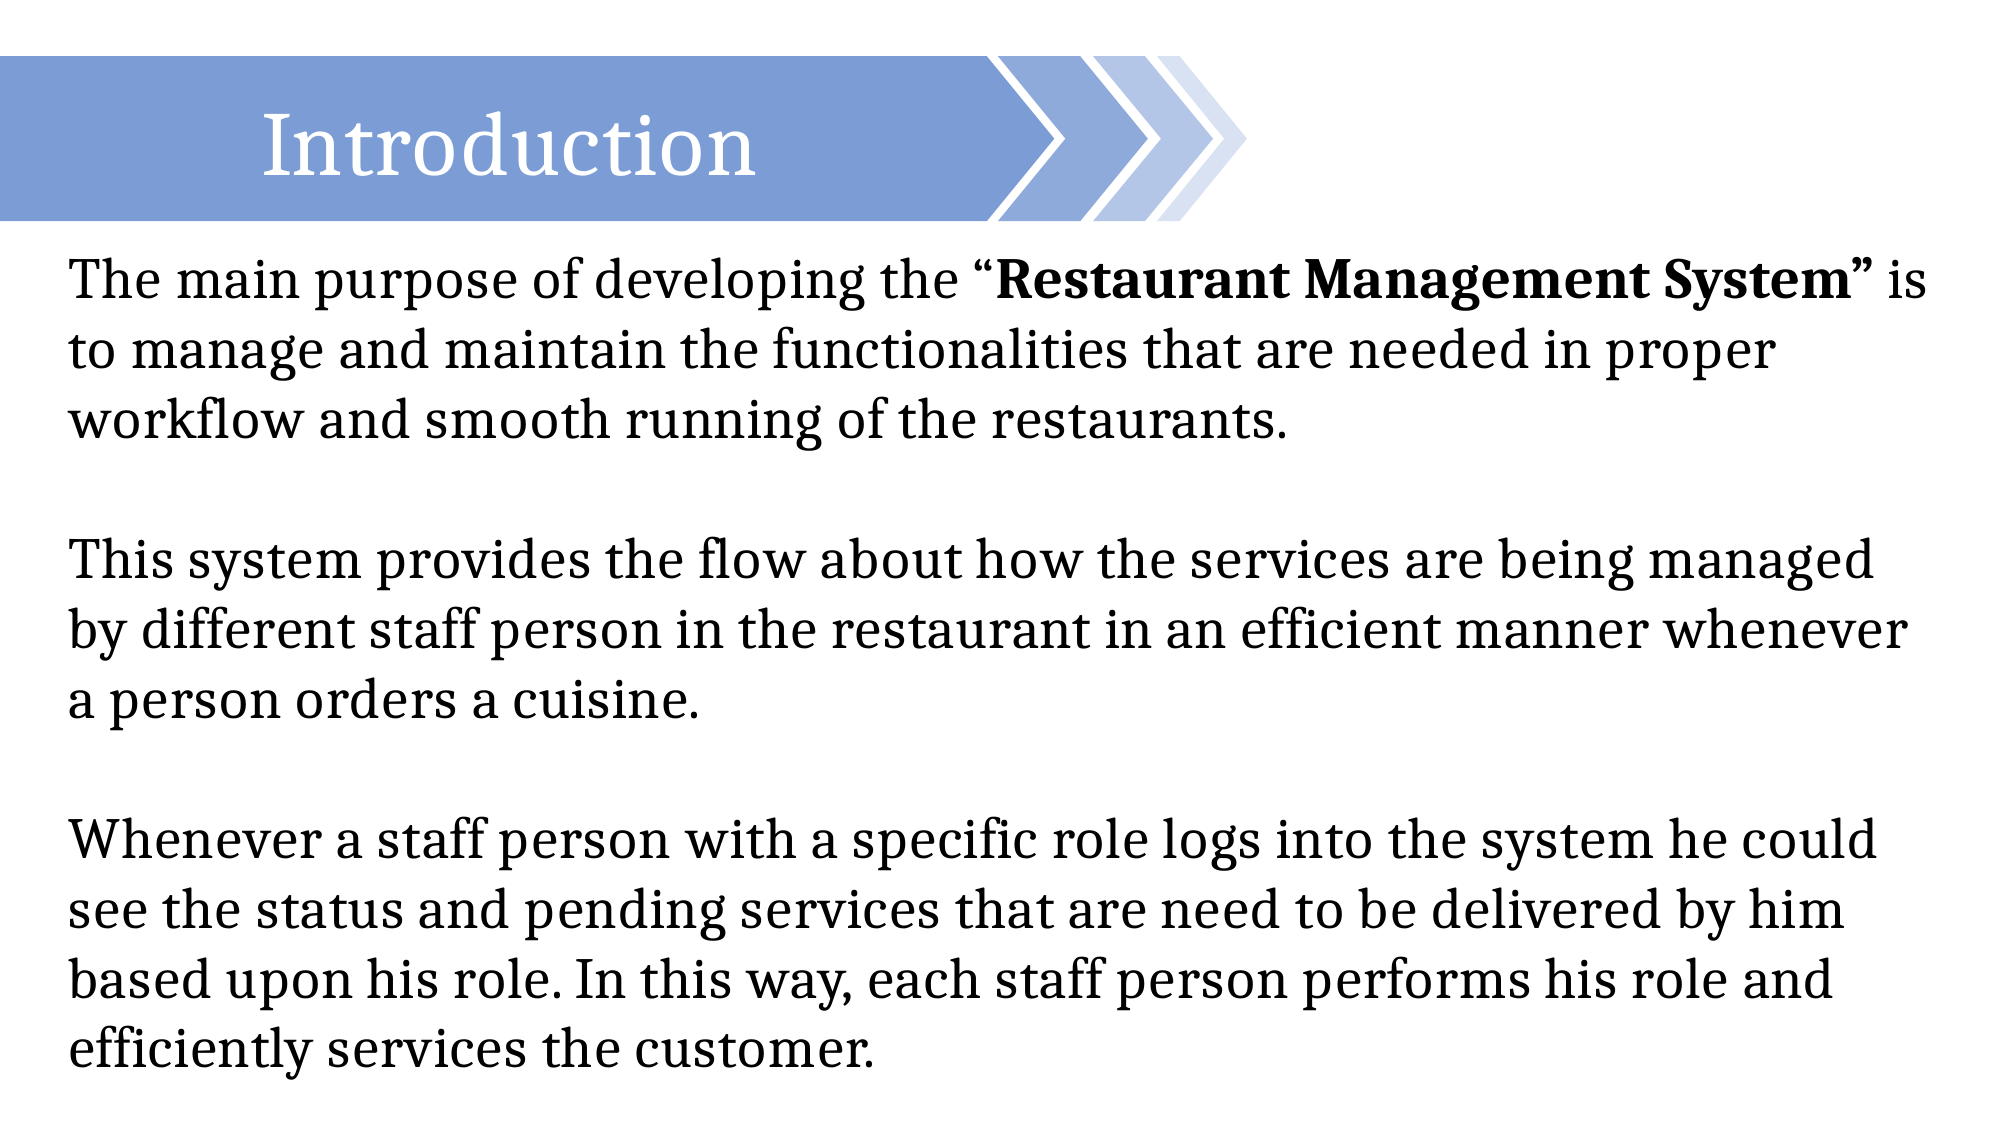

Introduction

The main purpose of developing the “Restaurant Management System” is to manage and maintain the functionalities that are needed in proper workflow and smooth running of the restaurants.

This system provides the flow about how the services are being managed by different staff person in the restaurant in an efficient manner whenever a person orders a cuisine.

Whenever a staff person with a specific role logs into the system he could see the status and pending services that are need to be delivered by him based upon his role. In this way, each staff person performs his role and efficiently services the customer.